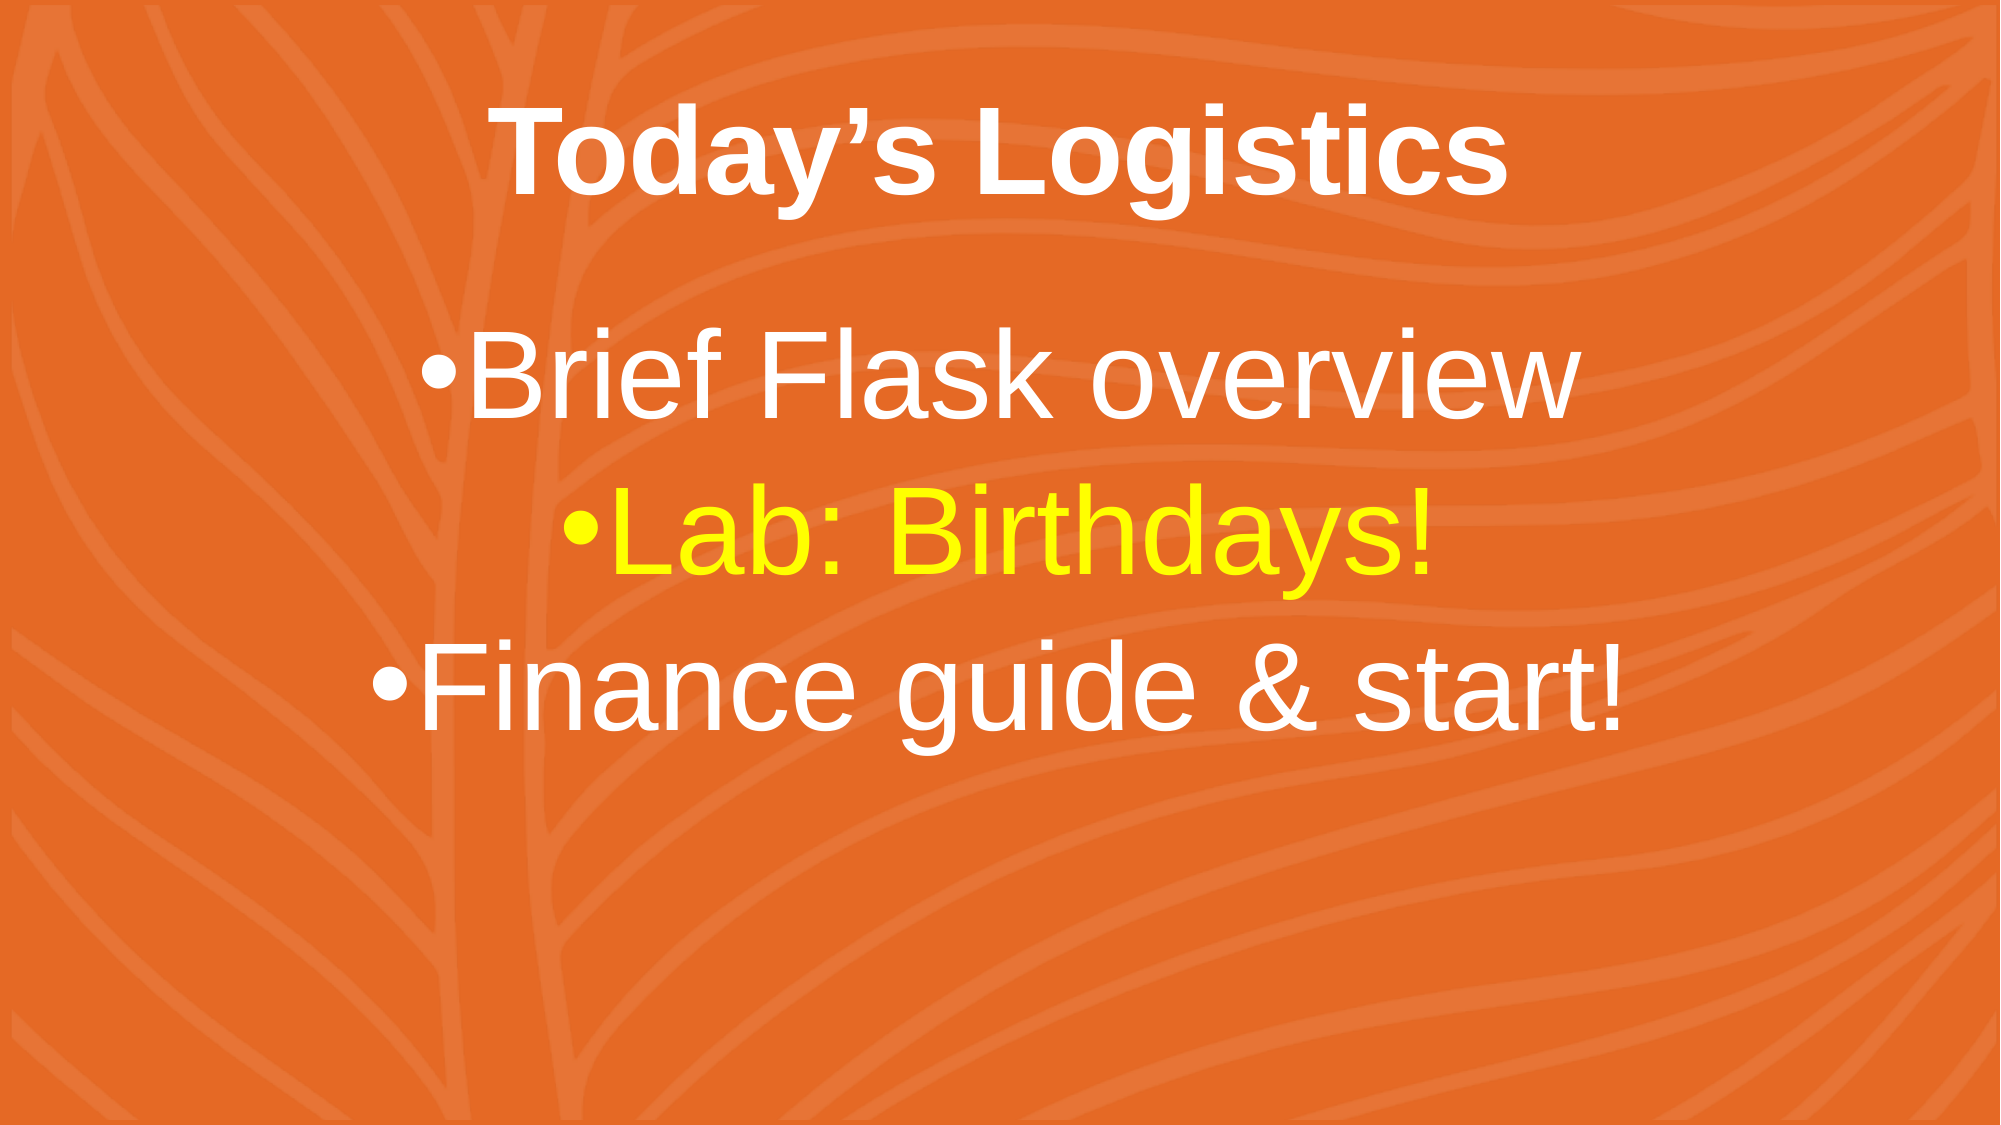

# Today’s Logistics
Brief Flask overview
Lab: Birthdays!
Finance guide & start!